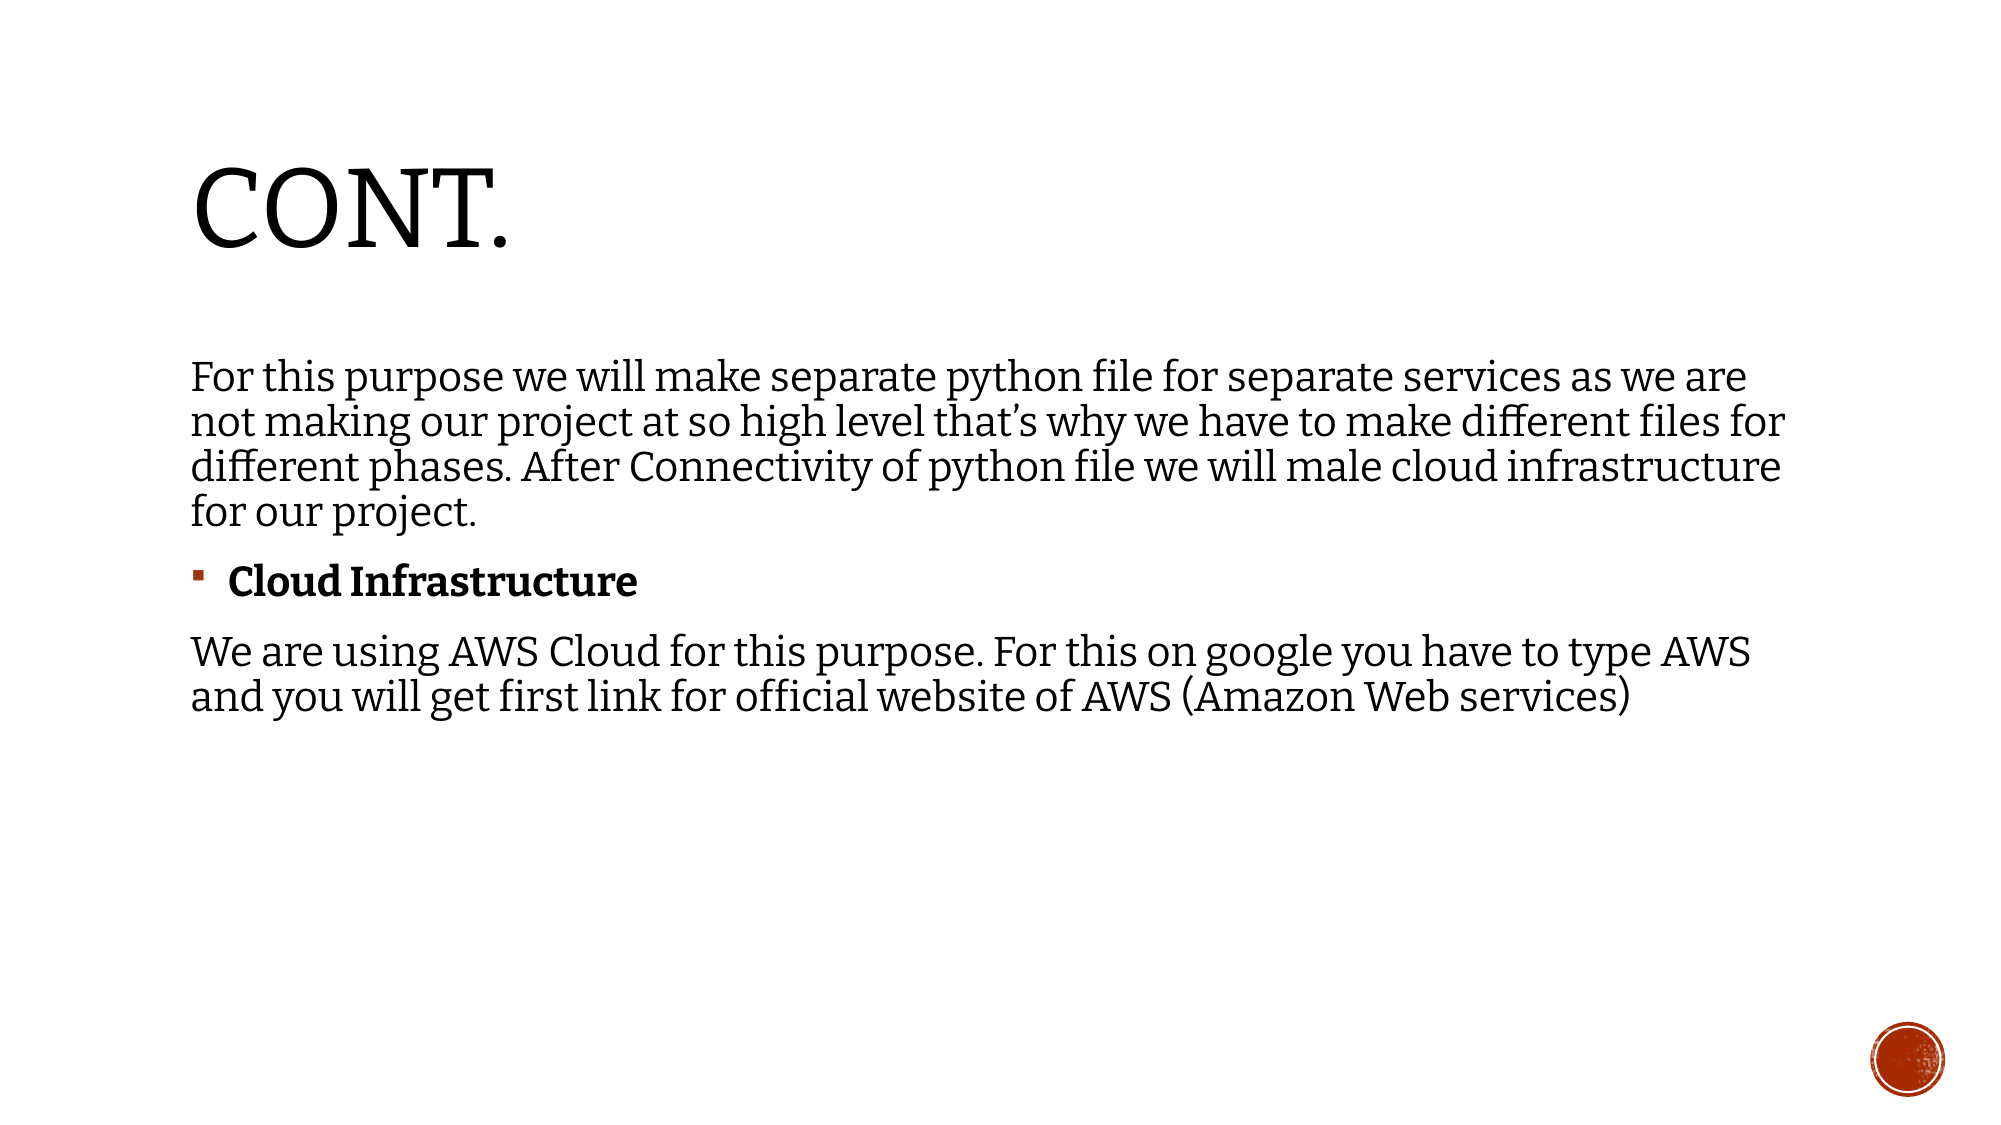

# Cont.
For this purpose we will make separate python file for separate services as we are not making our project at so high level that’s why we have to make different files for different phases. After Connectivity of python file we will male cloud infrastructure for our project.
 Cloud Infrastructure
We are using AWS Cloud for this purpose. For this on google you have to type AWS and you will get first link for official website of AWS (Amazon Web services)